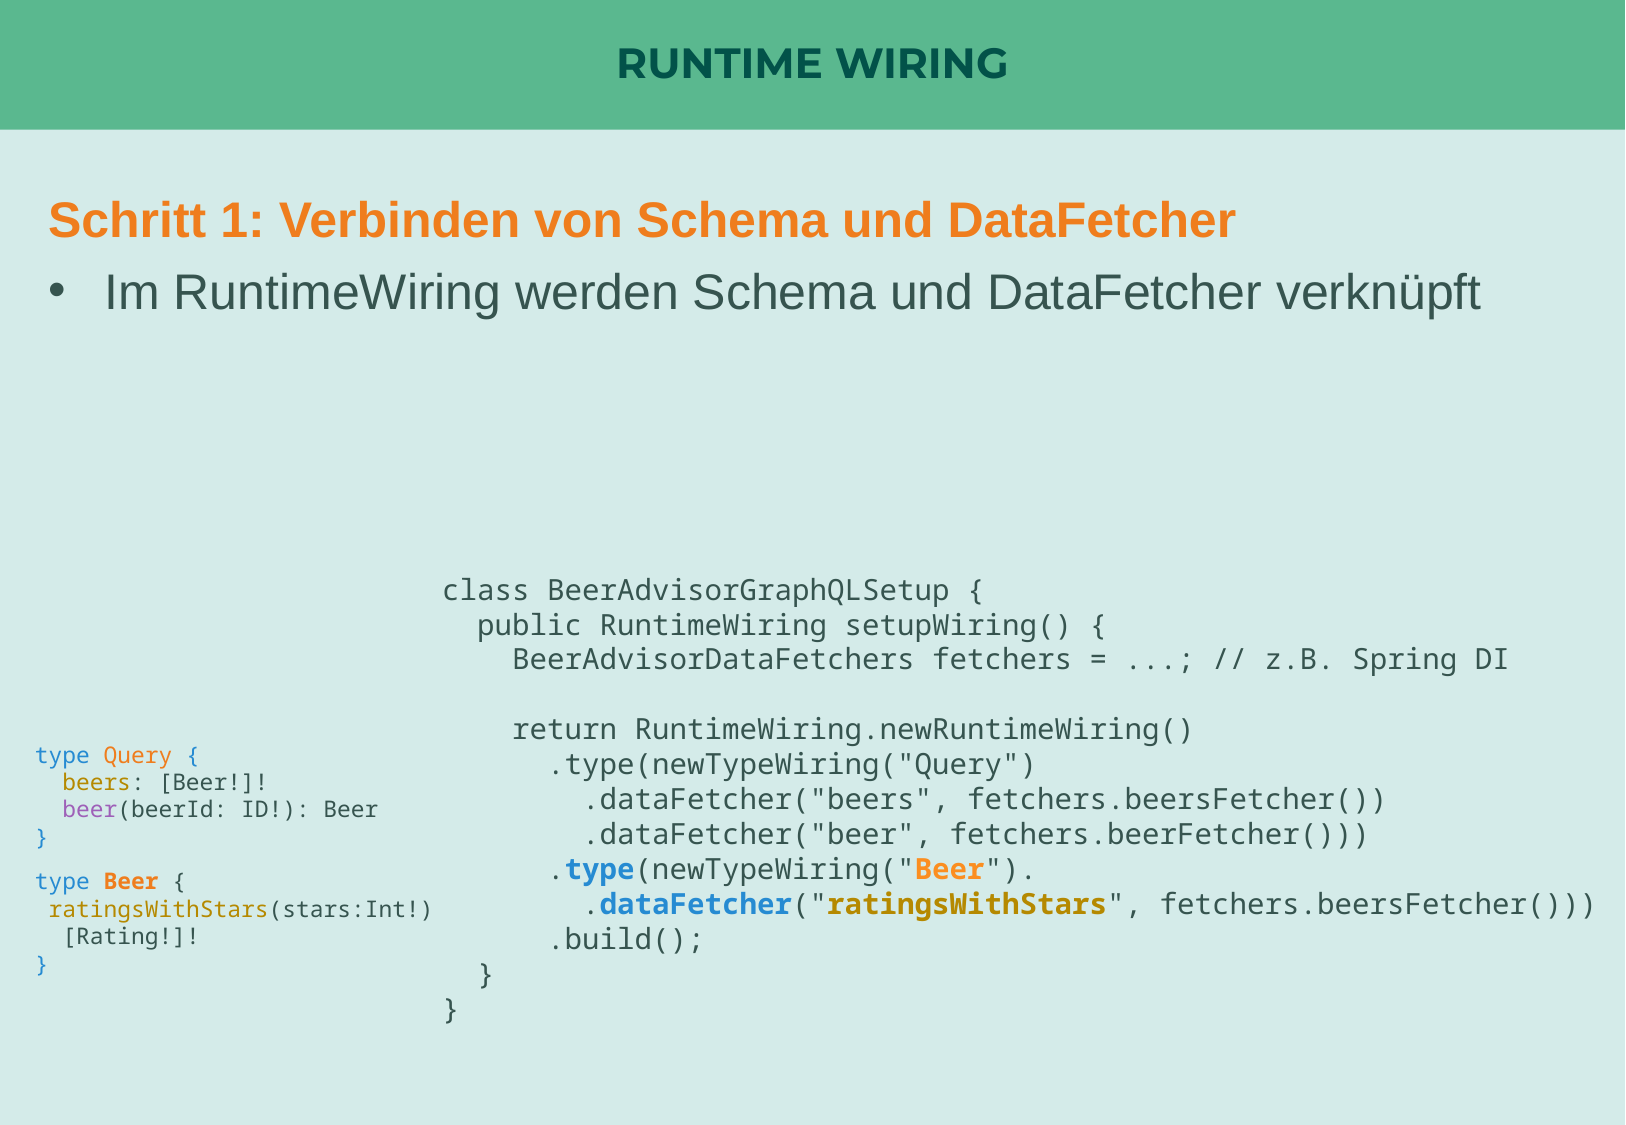

# Runtime Wiring
Schritt 1: Verbinden von Schema und DataFetcher
Im RuntimeWiring werden Schema und DataFetcher verknüpft

class BeerAdvisorGraphQLSetup {
  public RuntimeWiring setupWiring() {
    BeerAdvisorDataFetchers fetchers = ...; // z.B. Spring DI

    return RuntimeWiring.newRuntimeWiring()
      .type(newTypeWiring("Query")
        .dataFetcher("beers", fetchers.beersFetcher())
        .dataFetcher("beer", fetchers.beerFetcher()))
      .type(newTypeWiring("Beer").
        .dataFetcher("ratingsWithStars", fetchers.beersFetcher()))
      .build();
  }
}

type Query {
  beers: [Beer!]!
  beer(beerId: ID!): Beer
}

type Beer {
 ratingsWithStars(stars:Int!)
  [Rating!]!
}